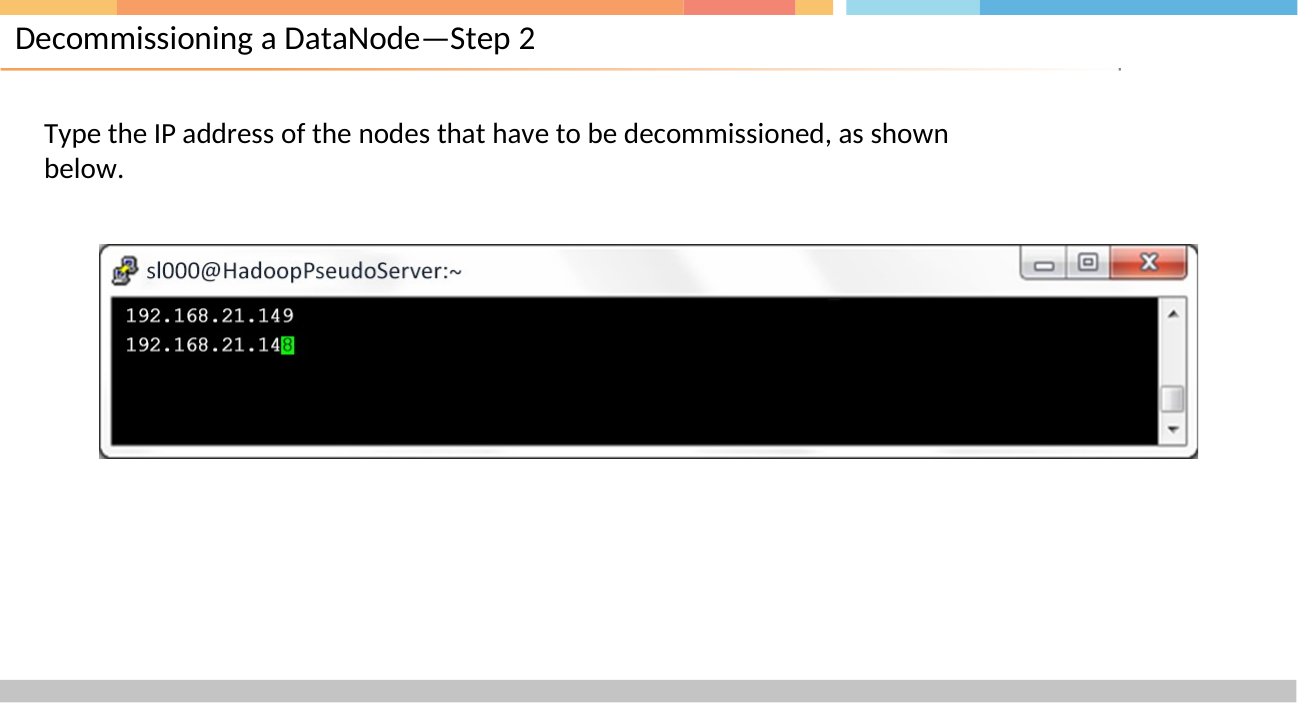

# Decommissioning a DataNode—Step 2

Type the IP address of the nodes that have to be decommissioned, as shown below.